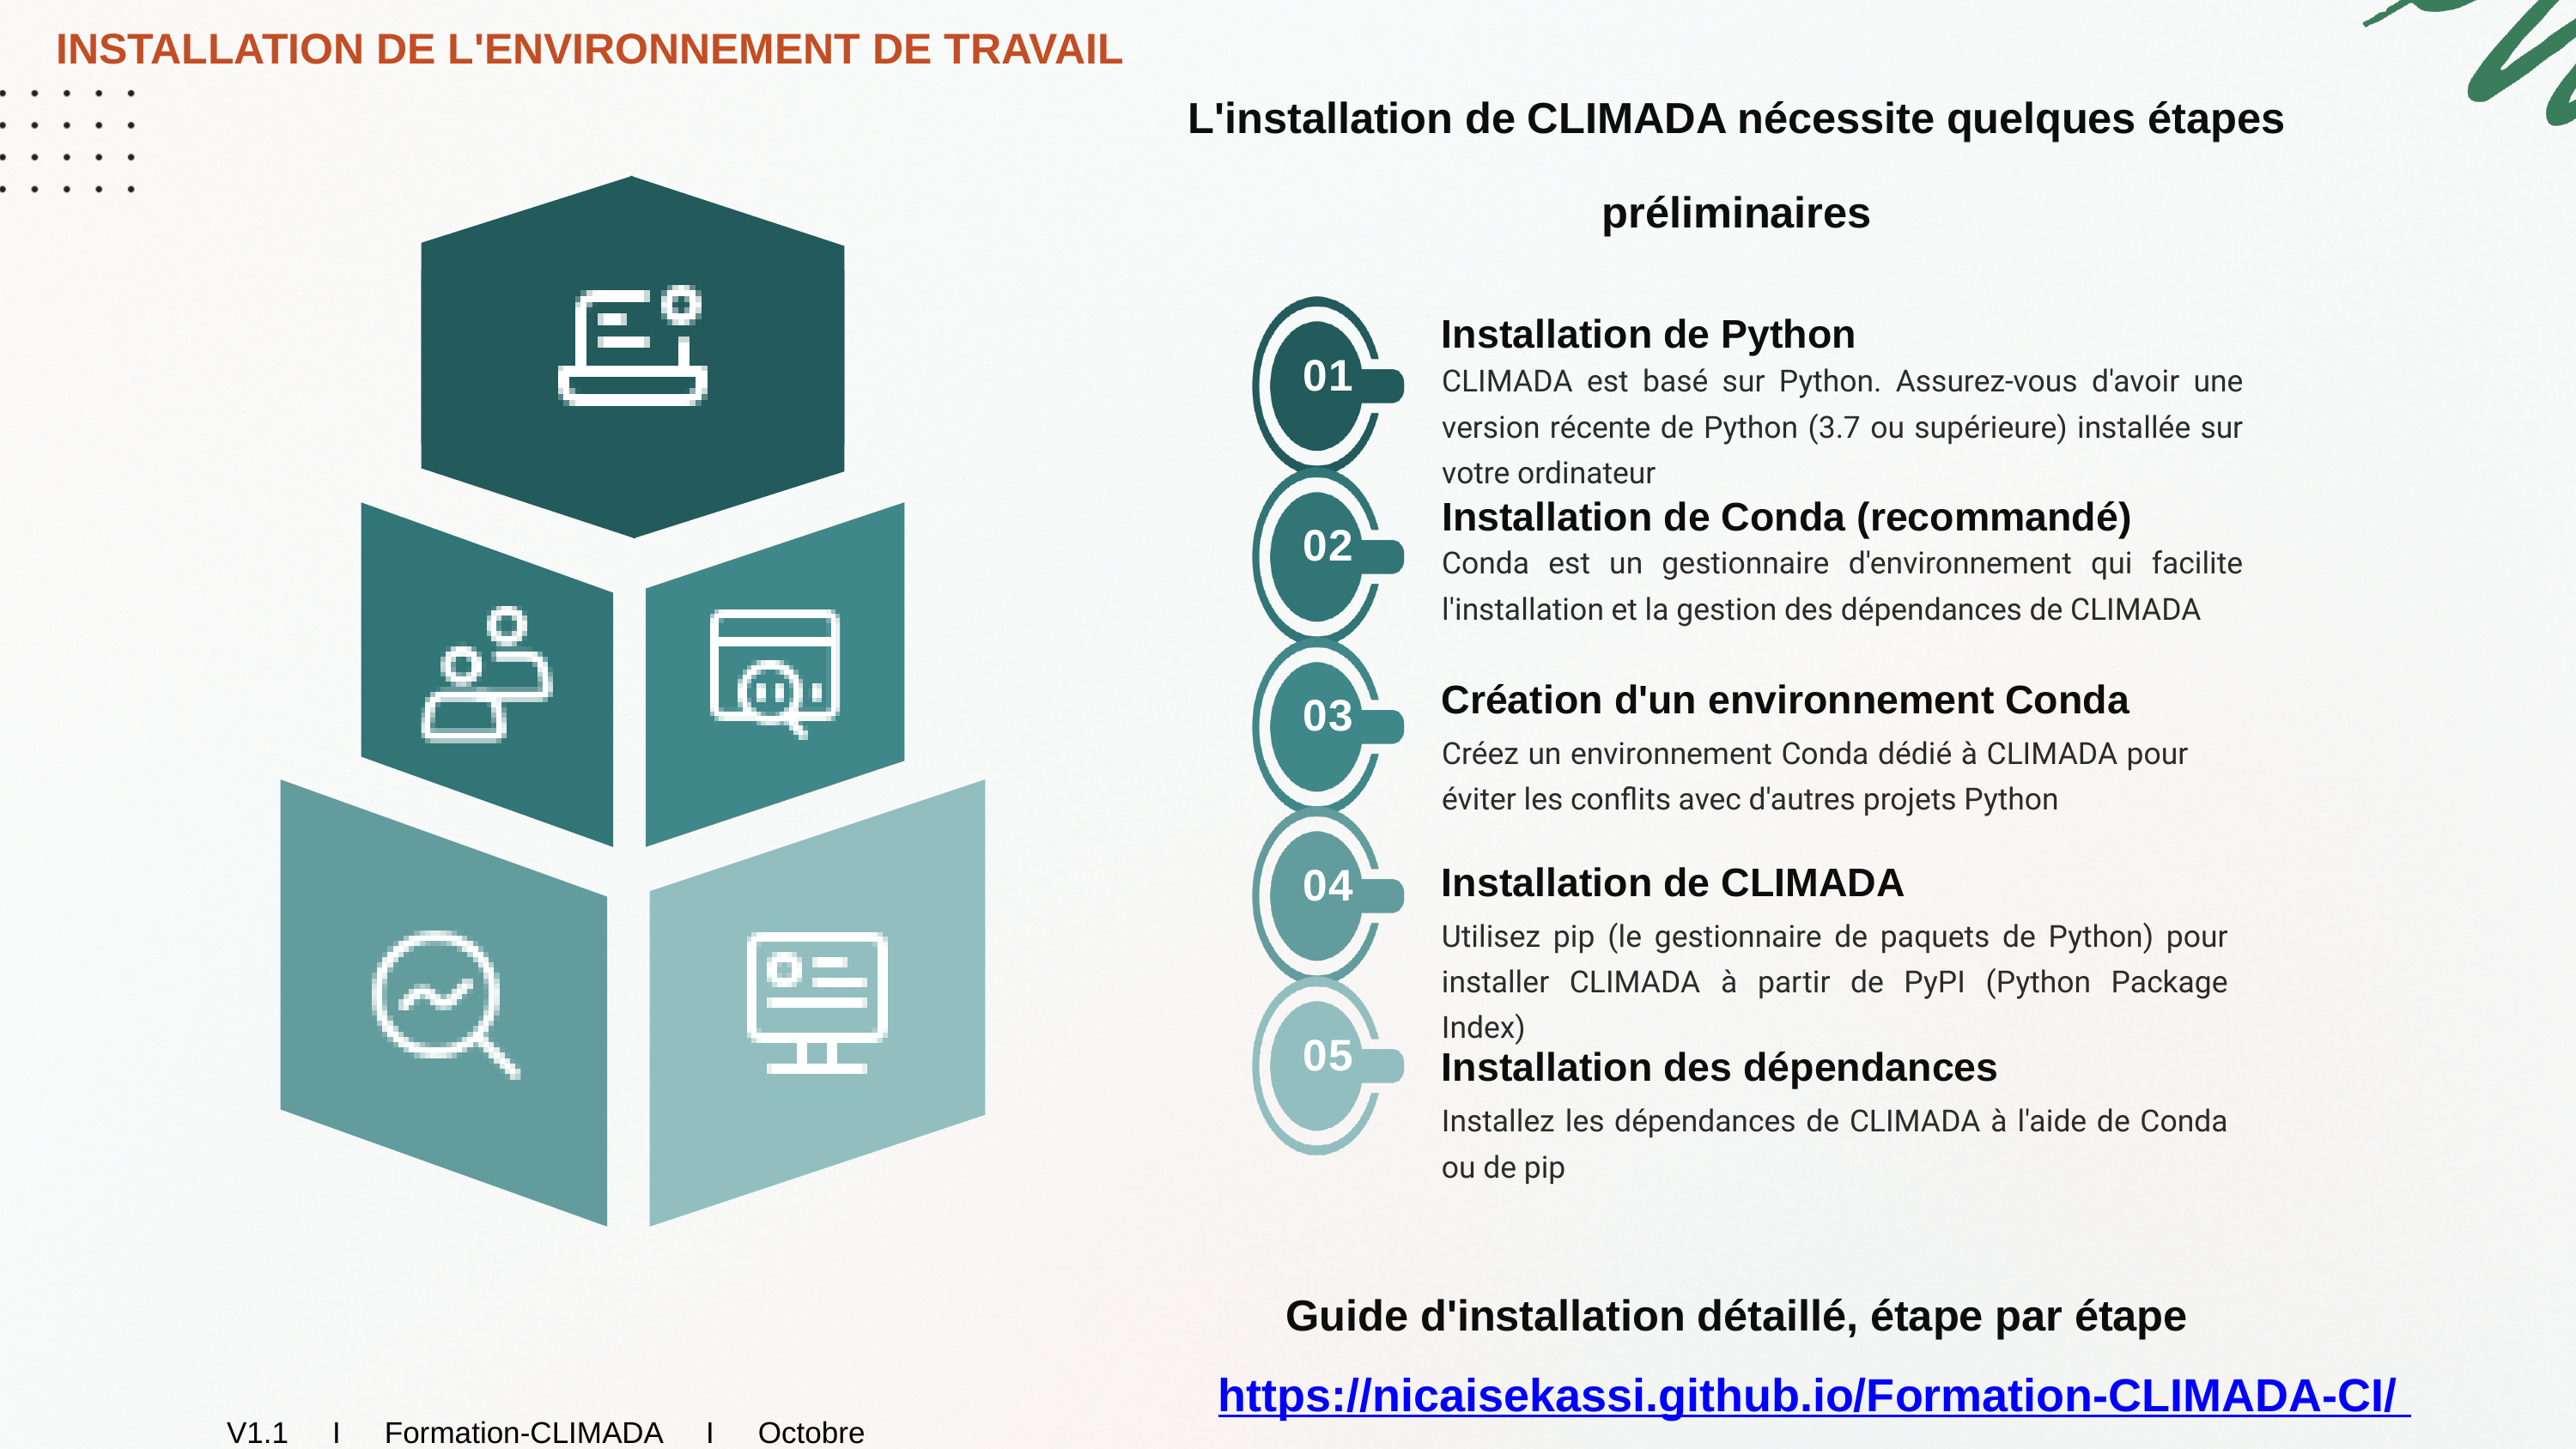

INSTALLATION DE L'ENVIRONNEMENT DE TRAVAIL
L'installation de CLIMADA nécessite quelques étapes préliminaires

Installation de Python

01
CLIMADA est basé sur Python. Assurez-vous d'avoir une version récente de Python (3.7 ou supérieure) installée sur votre ordinateur
Installation de Conda (recommandé)

02
Conda est un gestionnaire d'environnement qui facilite l'installation et la gestion des dépendances de CLIMADA

Création d'un environnement Conda

03
Créez un environnement Conda dédié à CLIMADA pour éviter les conflits avec d'autres projets Python
Installation de CLIMADA

04
Utilisez pip (le gestionnaire de paquets de Python) pour installer CLIMADA à partir de PyPI (Python Package Index)

Installation des dépendances
05
Installez les dépendances de CLIMADA à l'aide de Conda ou de pip
Guide d'installation détaillé, étape par étape
https://nicaisekassi.github.io/Formation-CLIMADA-CI/
V1.1   I   Formation-CLIMADA   I   Octobre 2025